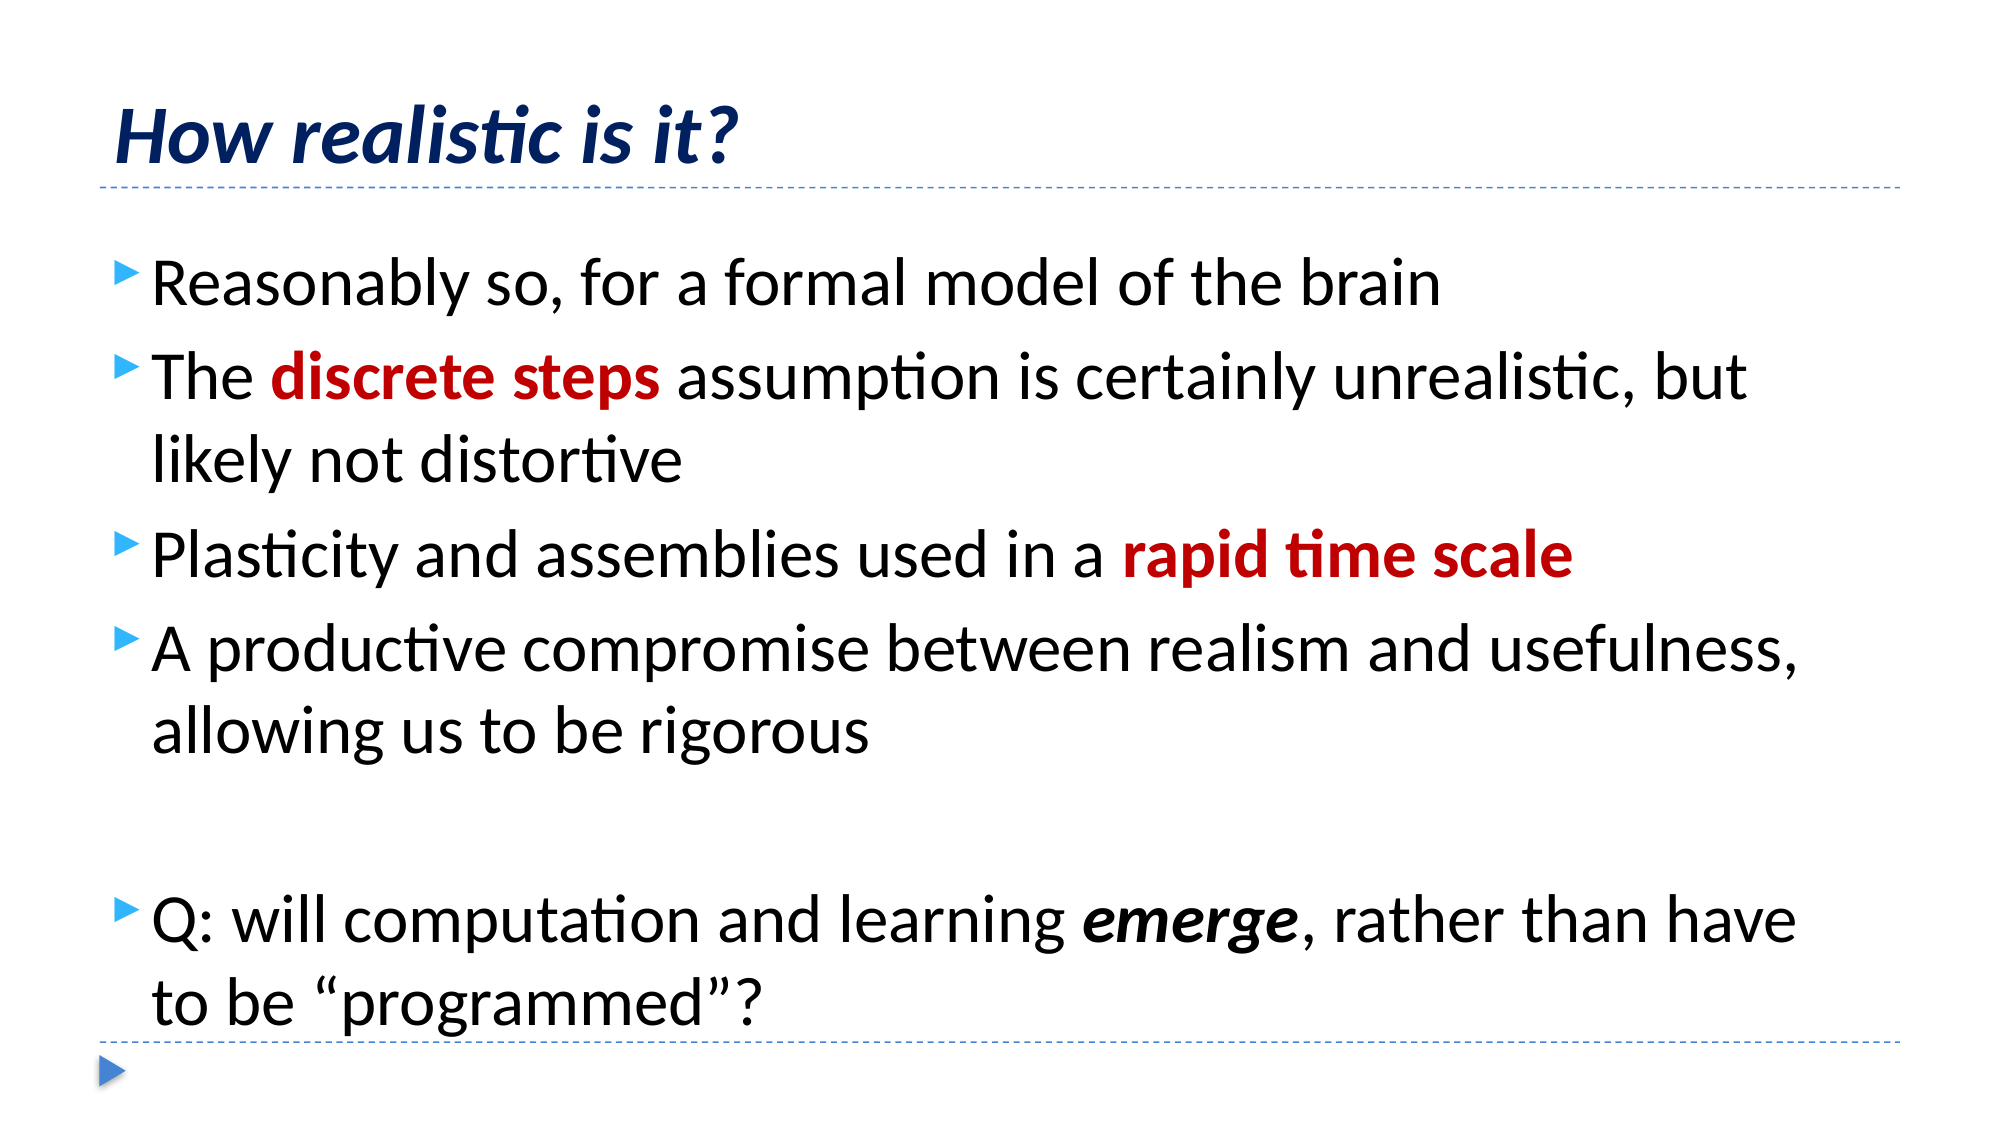

# How realistic is it?
Reasonably so, for a formal model of the brain
The discrete steps assumption is certainly unrealistic, but likely not distortive
Plasticity and assemblies used in a rapid time scale
A productive compromise between realism and usefulness, allowing us to be rigorous

Q: will computation and learning emerge, rather than have to be “programmed”?